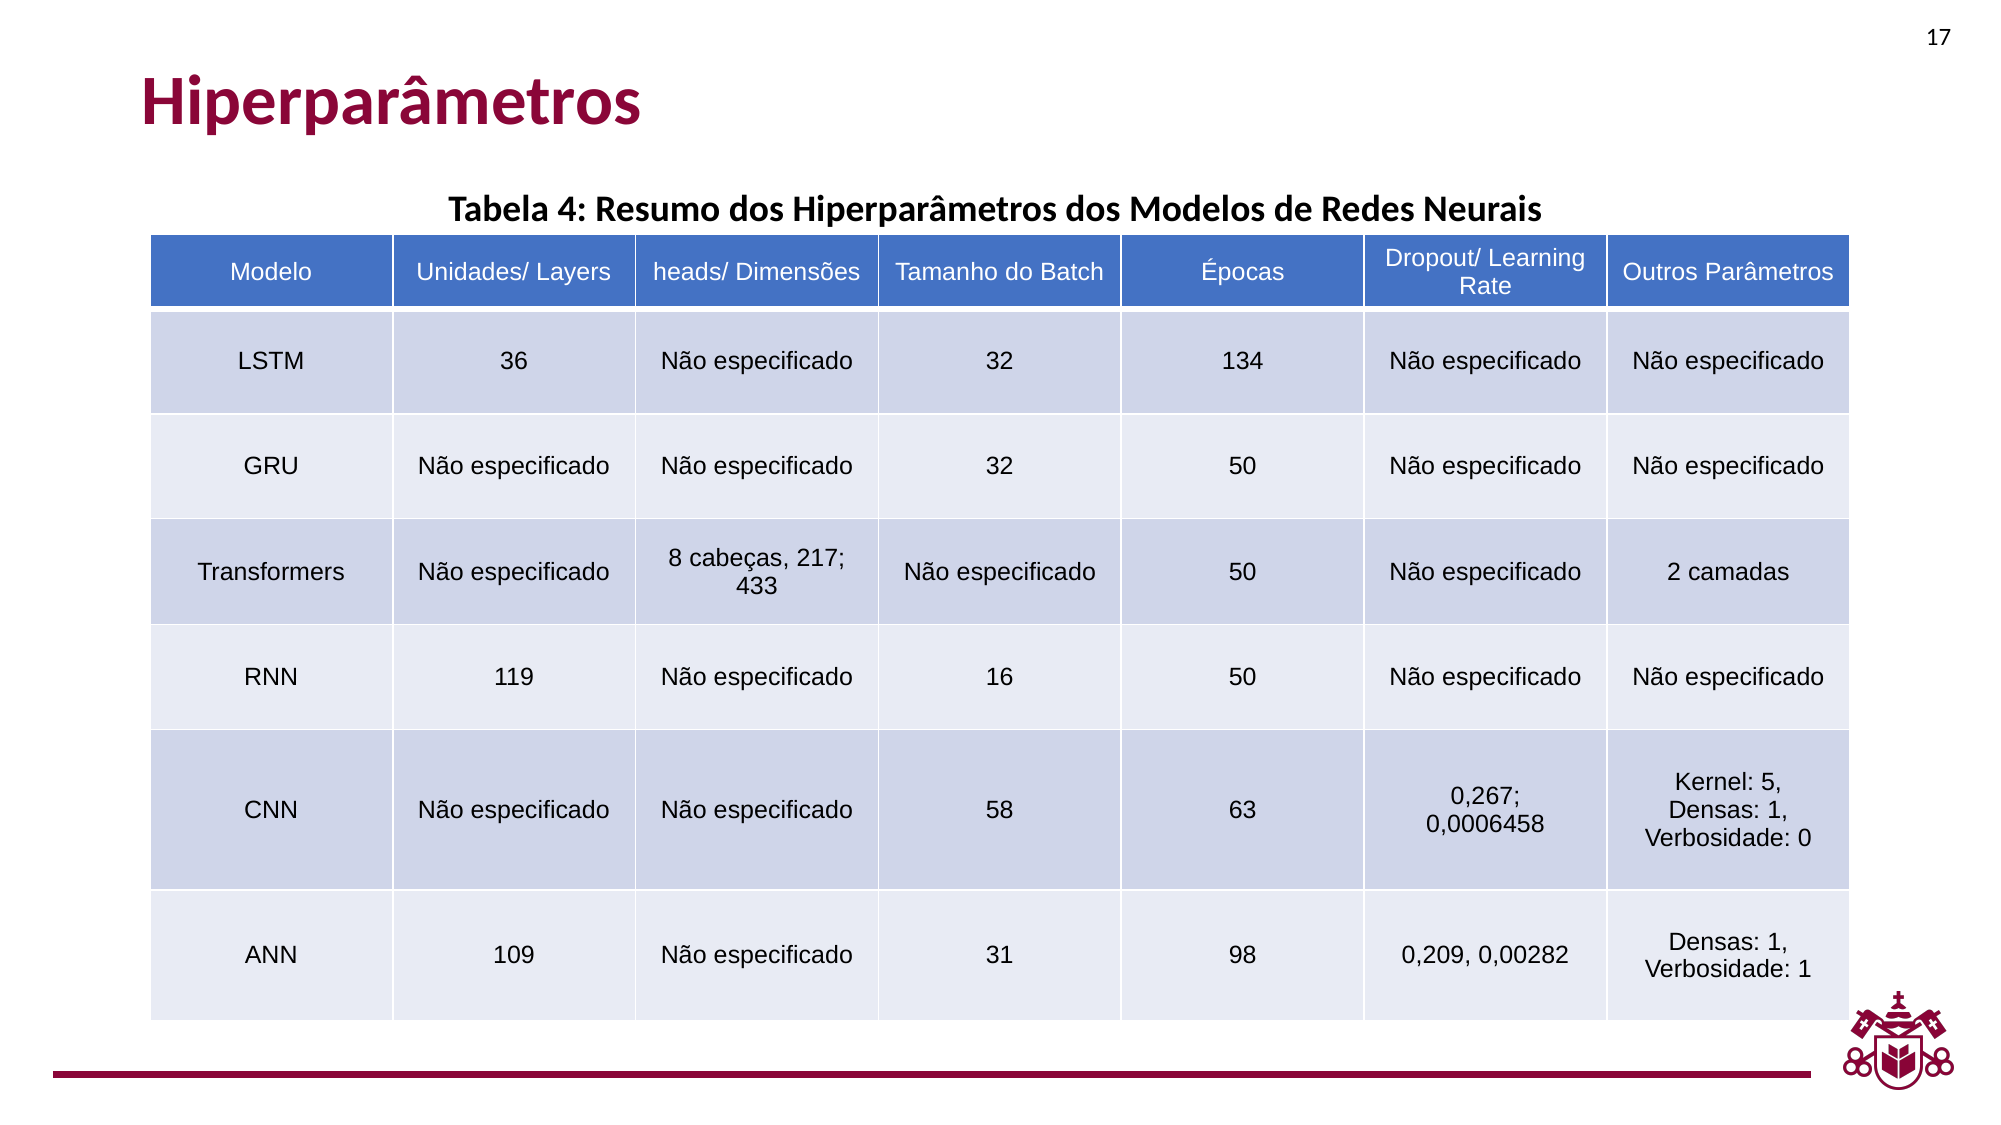

Hiperparâmetros
17
Tabela 4: Resumo dos Hiperparâmetros dos Modelos de Redes Neurais
| Modelo | Unidades/ Layers | heads/ Dimensões | Tamanho do Batch | Épocas | Dropout/ Learning Rate | Outros Parâmetros |
| --- | --- | --- | --- | --- | --- | --- |
| LSTM | 36 | Não especificado | 32 | 134 | Não especificado | Não especificado |
| GRU | Não especificado | Não especificado | 32 | 50 | Não especificado | Não especificado |
| Transformers | Não especificado | 8 cabeças, 217; 433 | Não especificado | 50 | Não especificado | 2 camadas |
| RNN | 119 | Não especificado | 16 | 50 | Não especificado | Não especificado |
| CNN | Não especificado | Não especificado | 58 | 63 | 0,267; 0,0006458 | Kernel: 5, Densas: 1, Verbosidade: 0 |
| ANN | 109 | Não especificado | 31 | 98 | 0,209, 0,00282 | Densas: 1, Verbosidade: 1 |